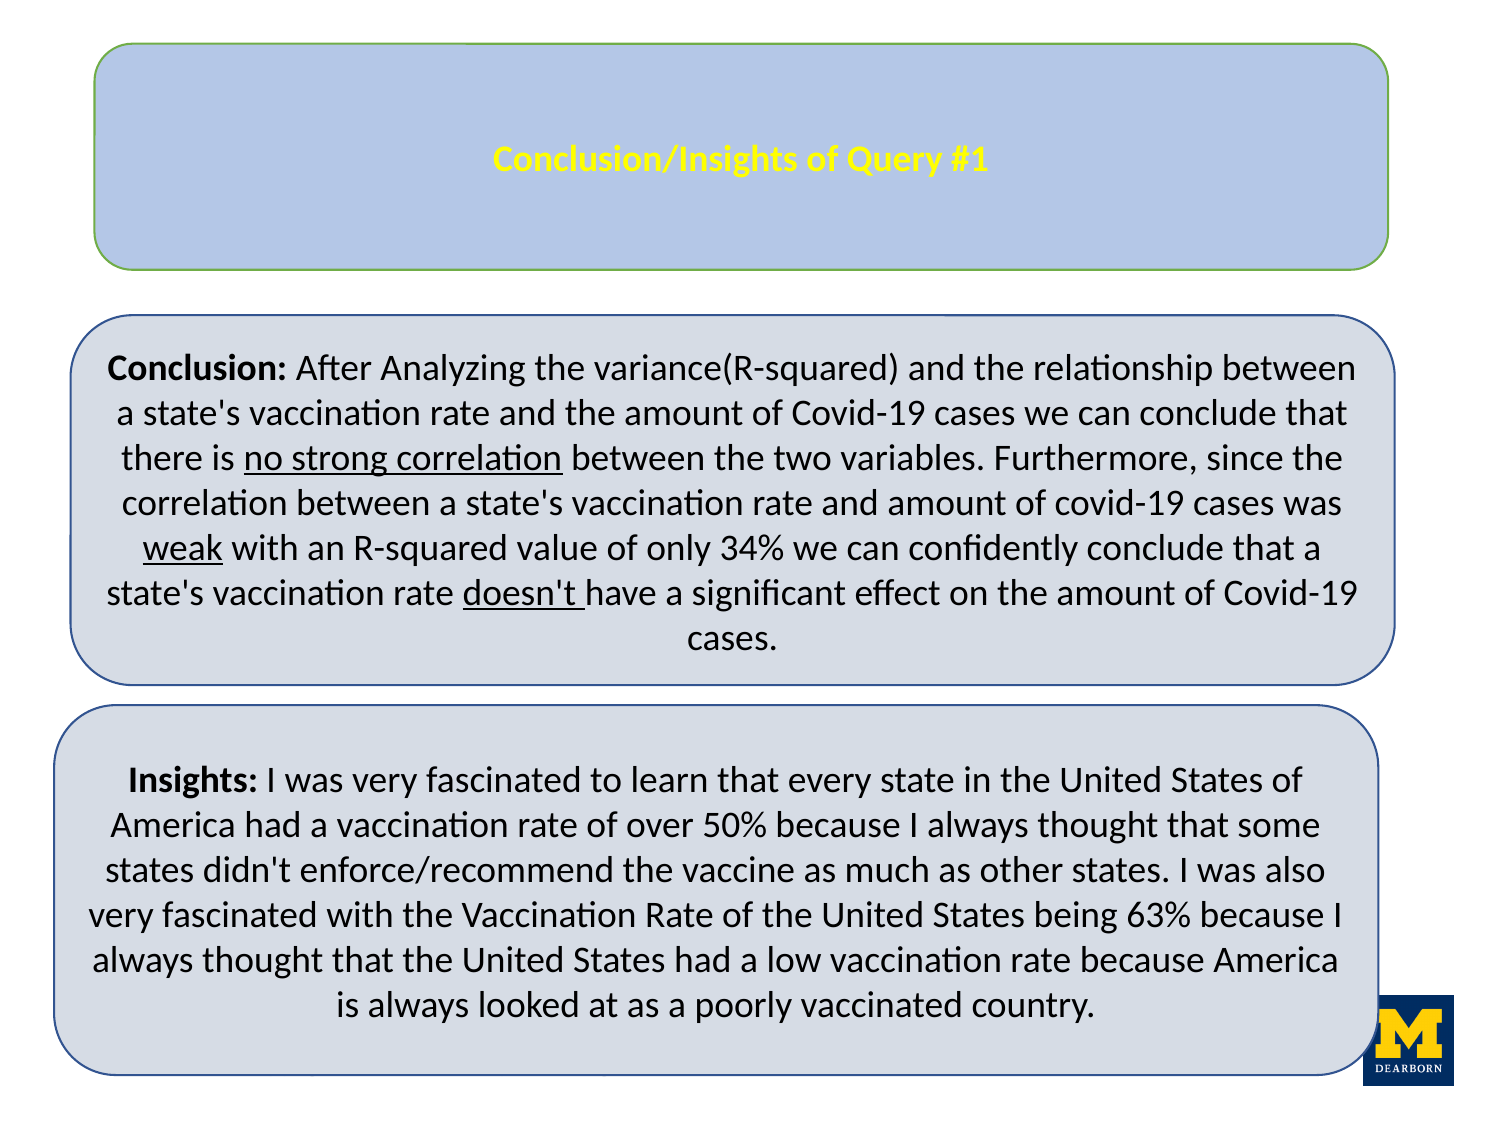

Conclusion/Insights of Query #1
Conclusion: After Analyzing the variance(R-squared) and the relationship between a state's vaccination rate and the amount of Covid-19 cases we can conclude that there is no strong correlation between the two variables. Furthermore, since the correlation between a state's vaccination rate and amount of covid-19 cases was weak with an R-squared value of only 34% we can confidently conclude that a state's vaccination rate doesn't have a significant effect on the amount of Covid-19 cases.
Insights: I was very fascinated to learn that every state in the United States of America had a vaccination rate of over 50% because I always thought that some states didn't enforce/recommend the vaccine as much as other states. I was also very fascinated with the Vaccination Rate of the United States being 63% because I always thought that the United States had a low vaccination rate because America is always looked at as a poorly vaccinated country.